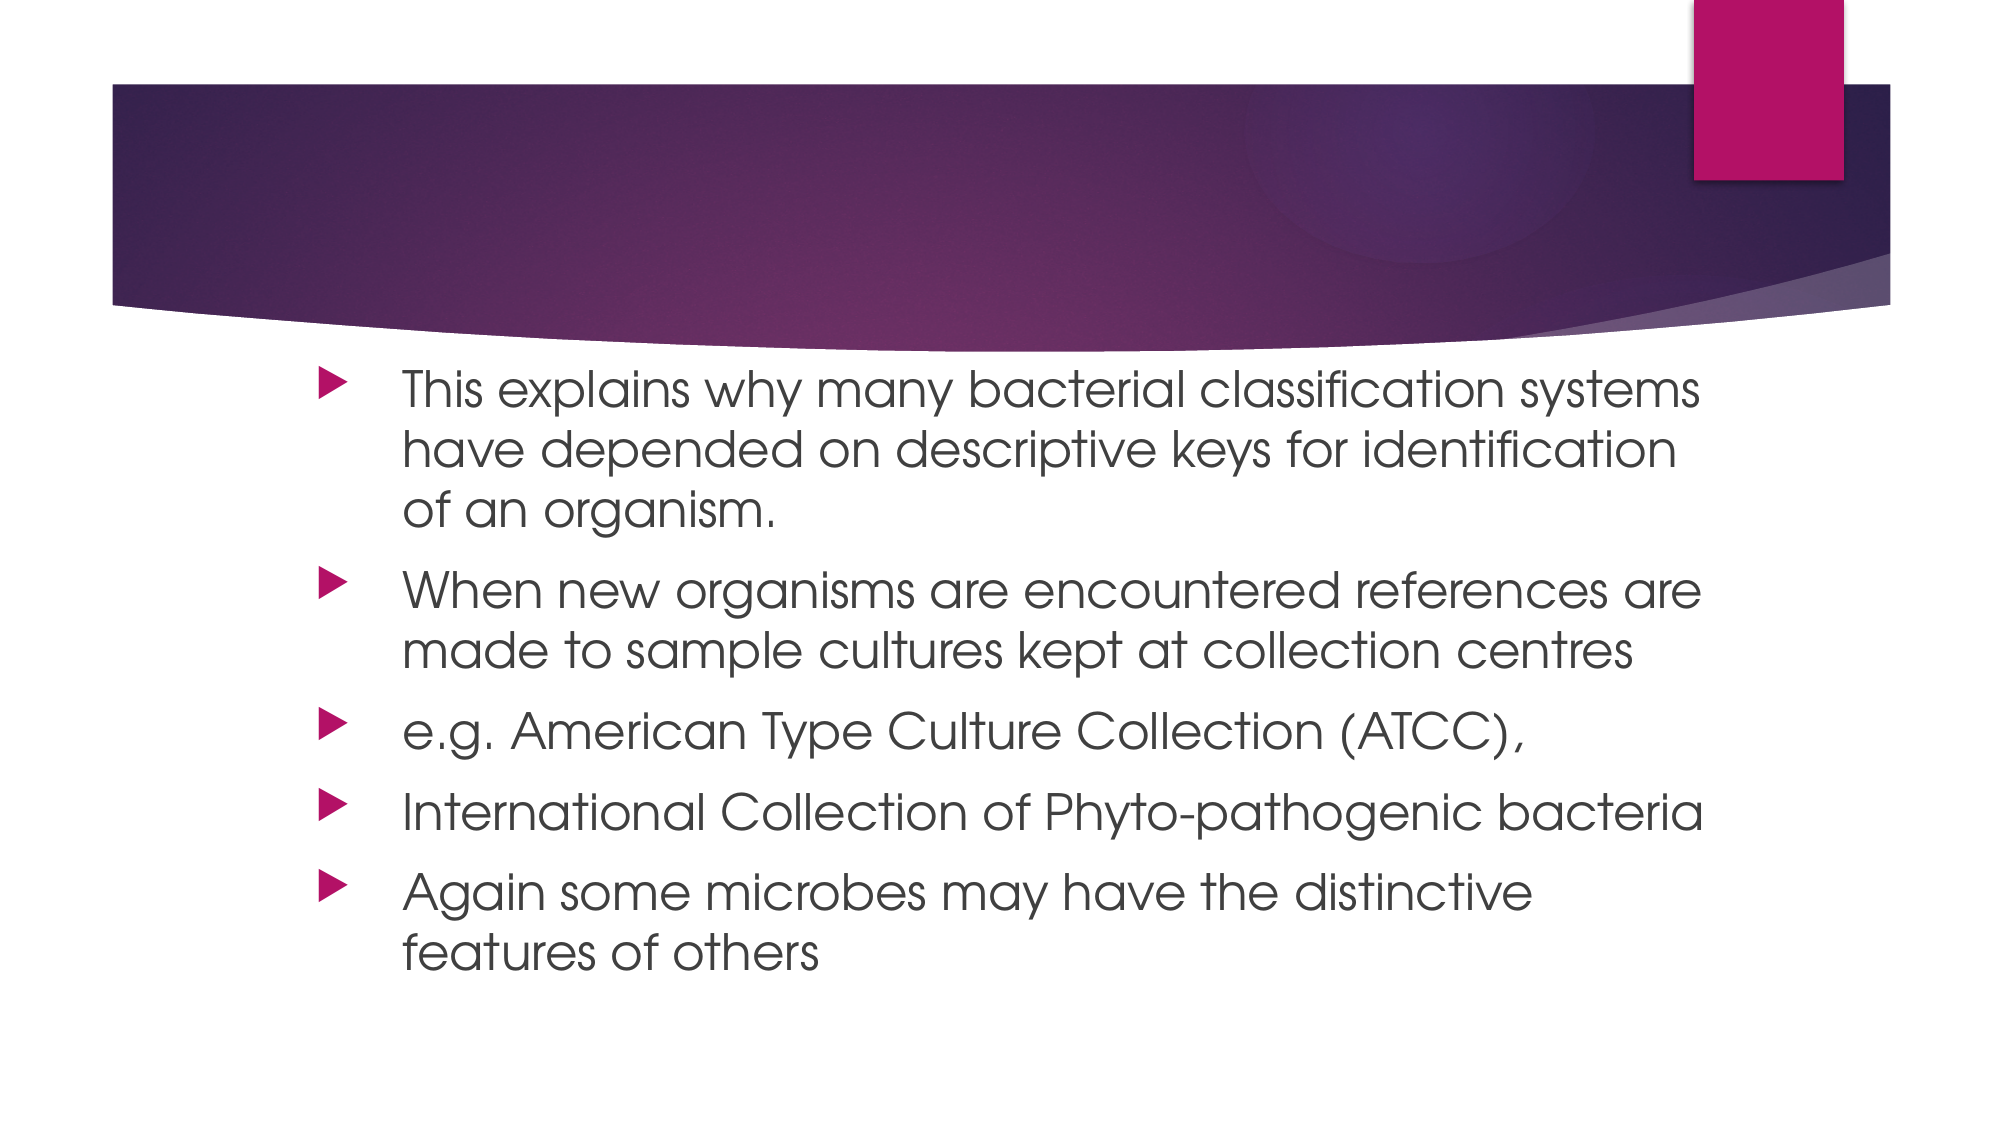

This explains why many bacterial classification systems have depended on descriptive keys for identification of an organism.
When new organisms are encountered references are made to sample cultures kept at collection centres
e.g. American Type Culture Collection (ATCC),
International Collection of Phyto-pathogenic bacteria
Again some microbes may have the distinctive features of others